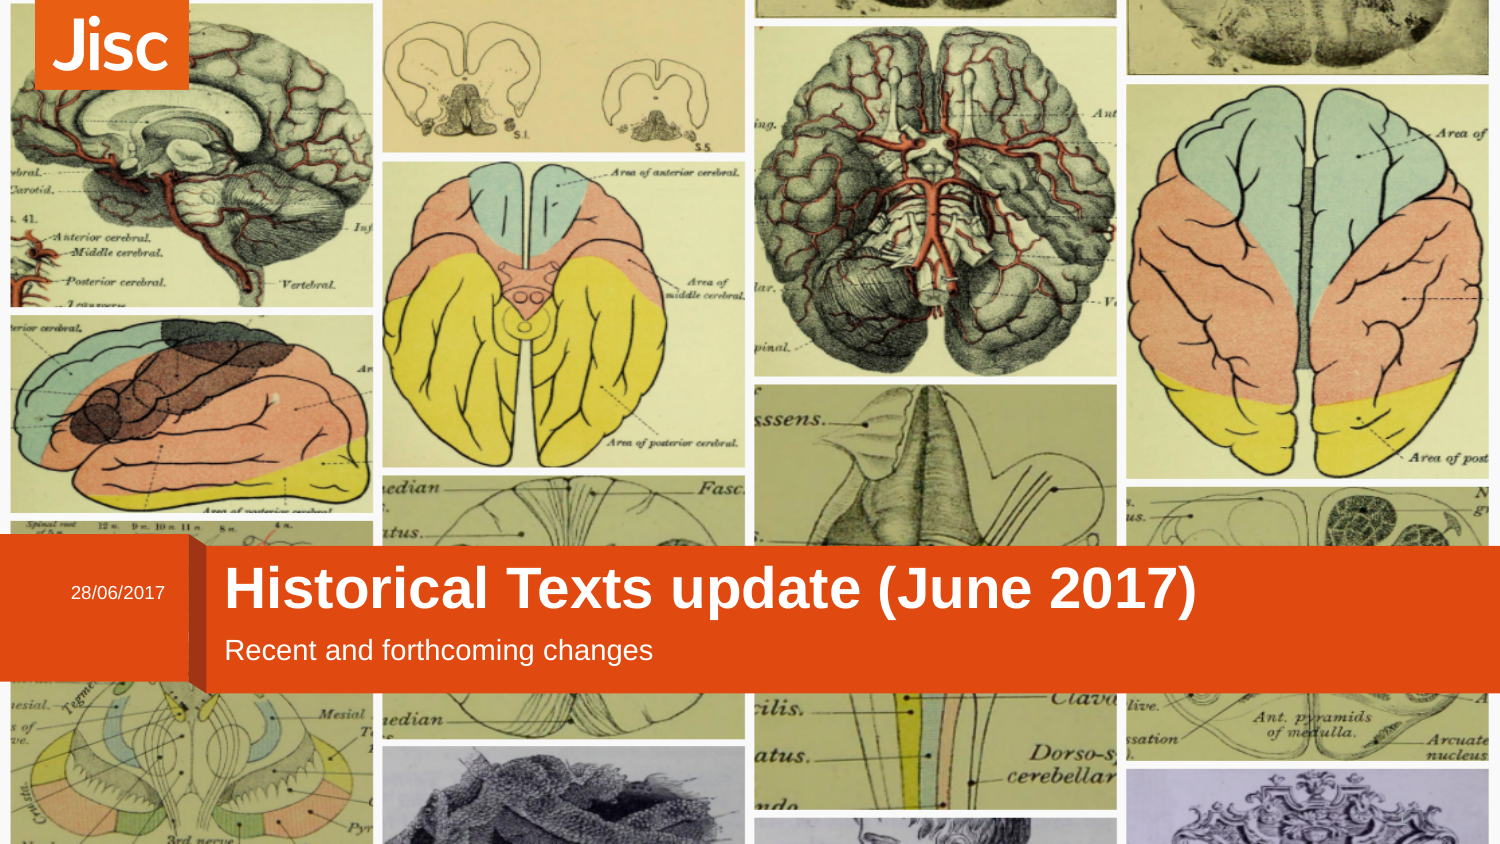

# Historical Texts update (June 2017)
28/06/2017
Recent and forthcoming changes
1